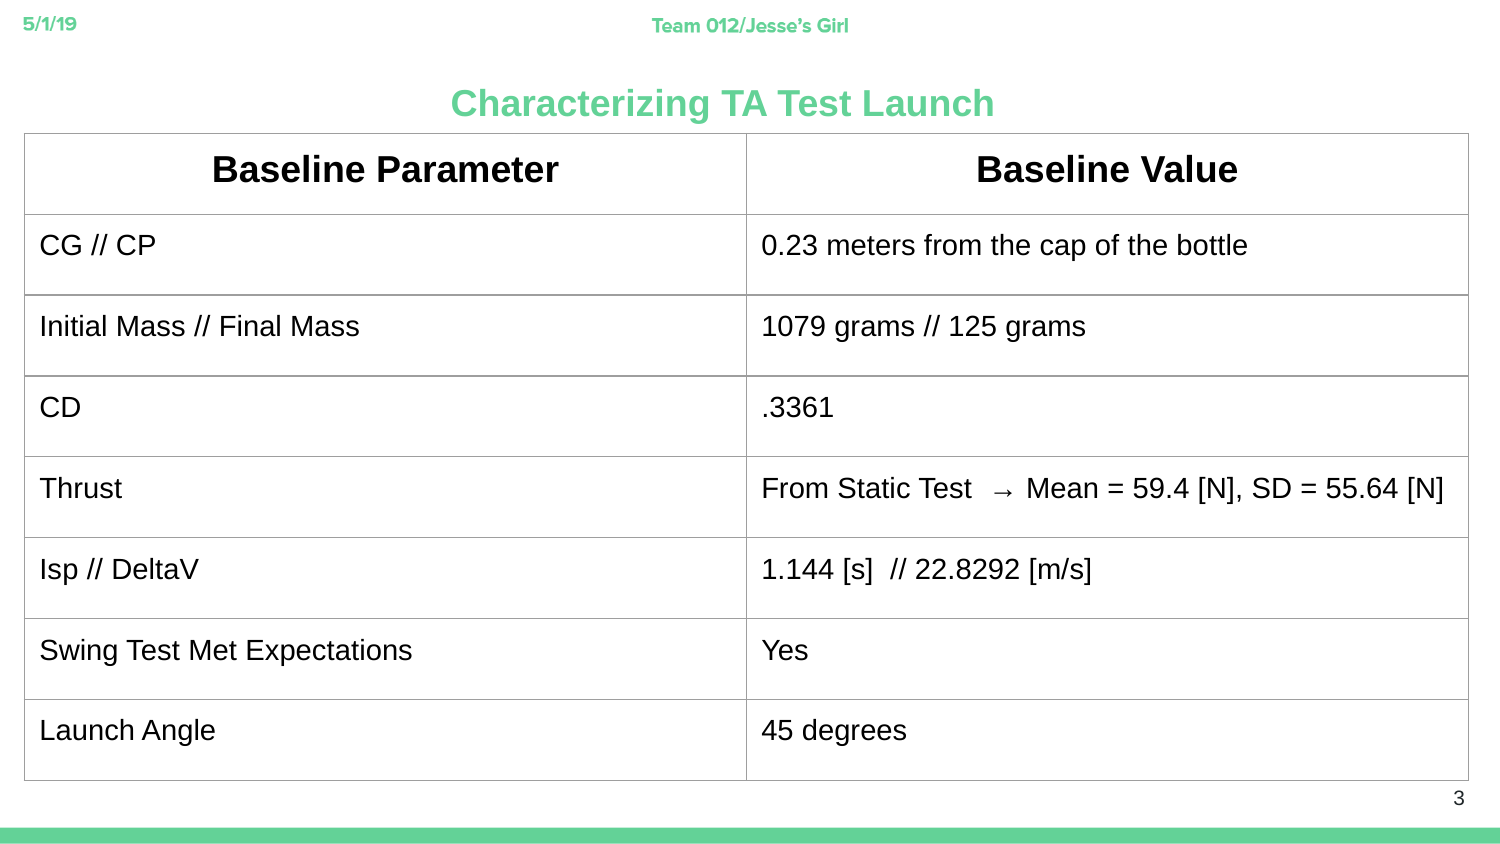

# Characterizing TA Test Launch
| Baseline Parameter | Baseline Value |
| --- | --- |
| CG // CP | 0.23 meters from the cap of the bottle |
| Initial Mass // Final Mass | 1079 grams // 125 grams |
| CD | .3361 |
| Thrust | From Static Test → Mean = 59.4 [N], SD = 55.64 [N] |
| Isp // DeltaV | 1.144 [s] // 22.8292 [m/s] |
| Swing Test Met Expectations | Yes |
| Launch Angle | 45 degrees |
3